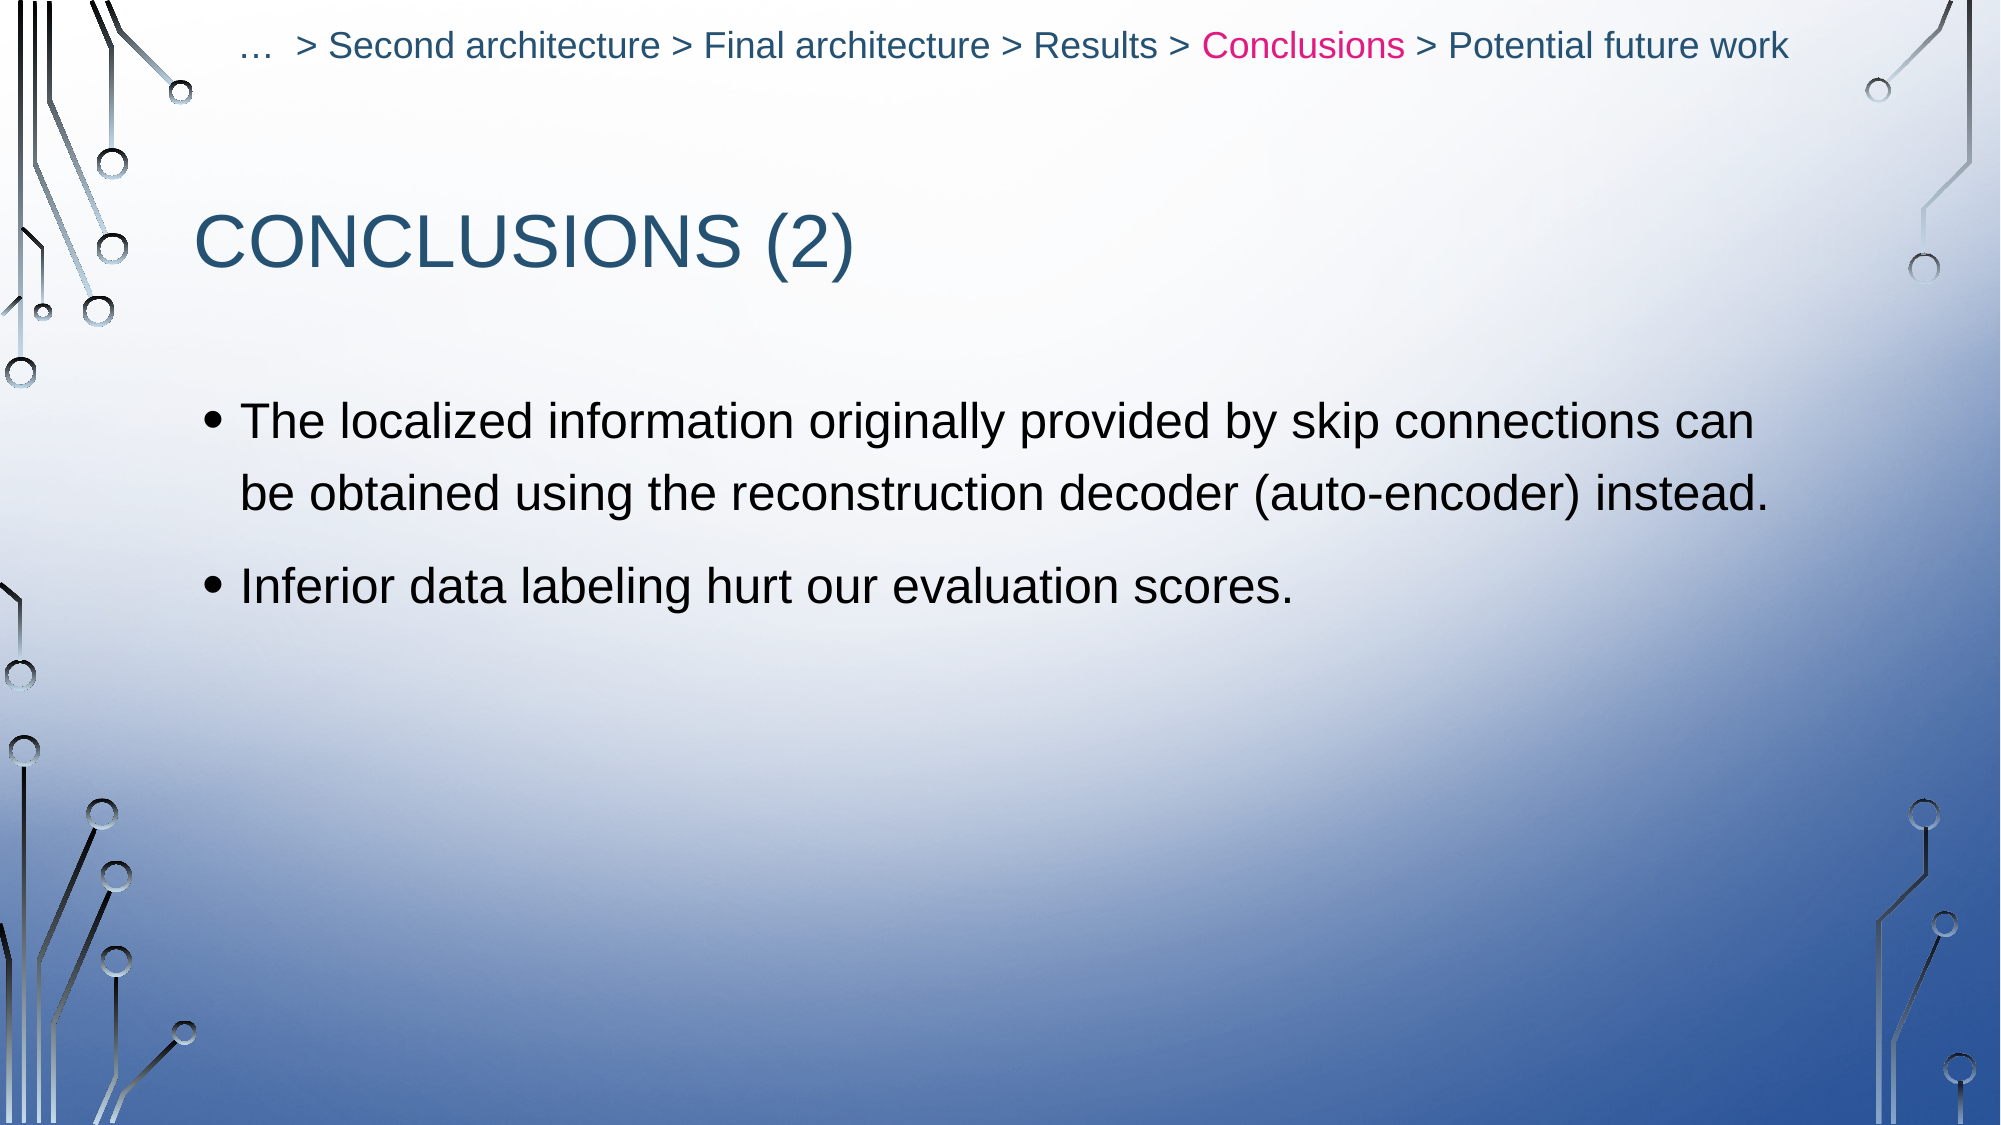

…  > Second architecture > Final architecture > Results > Conclusions > Potential future work
# Conclusions (2)

The localized information originally provided by skip connections can be obtained using the reconstruction decoder (auto-encoder) instead.
Inferior data labeling hurt our evaluation scores.